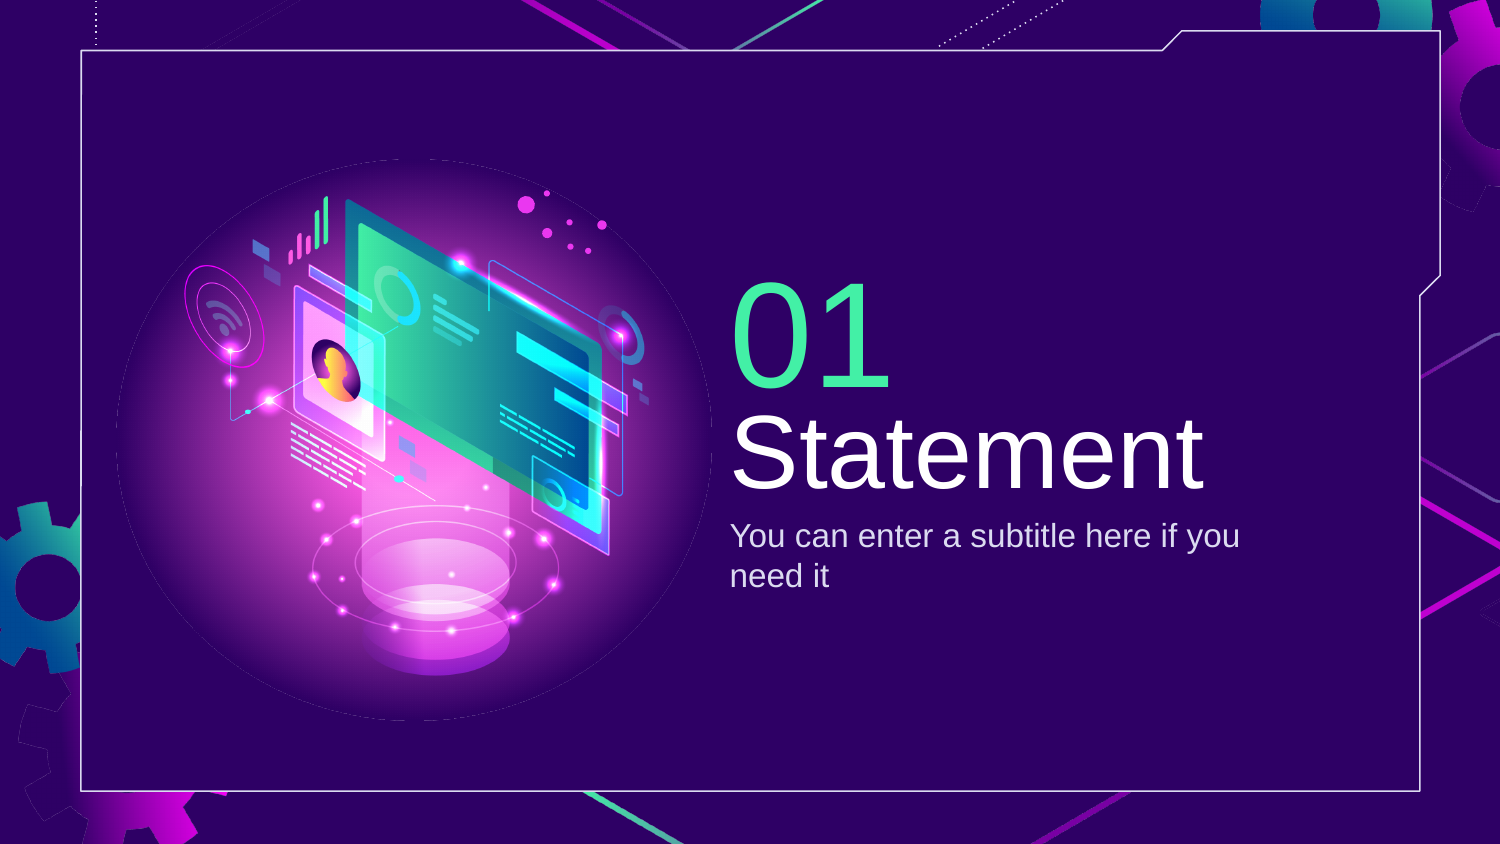

# 01
Statement
You can enter a subtitle here if you need it